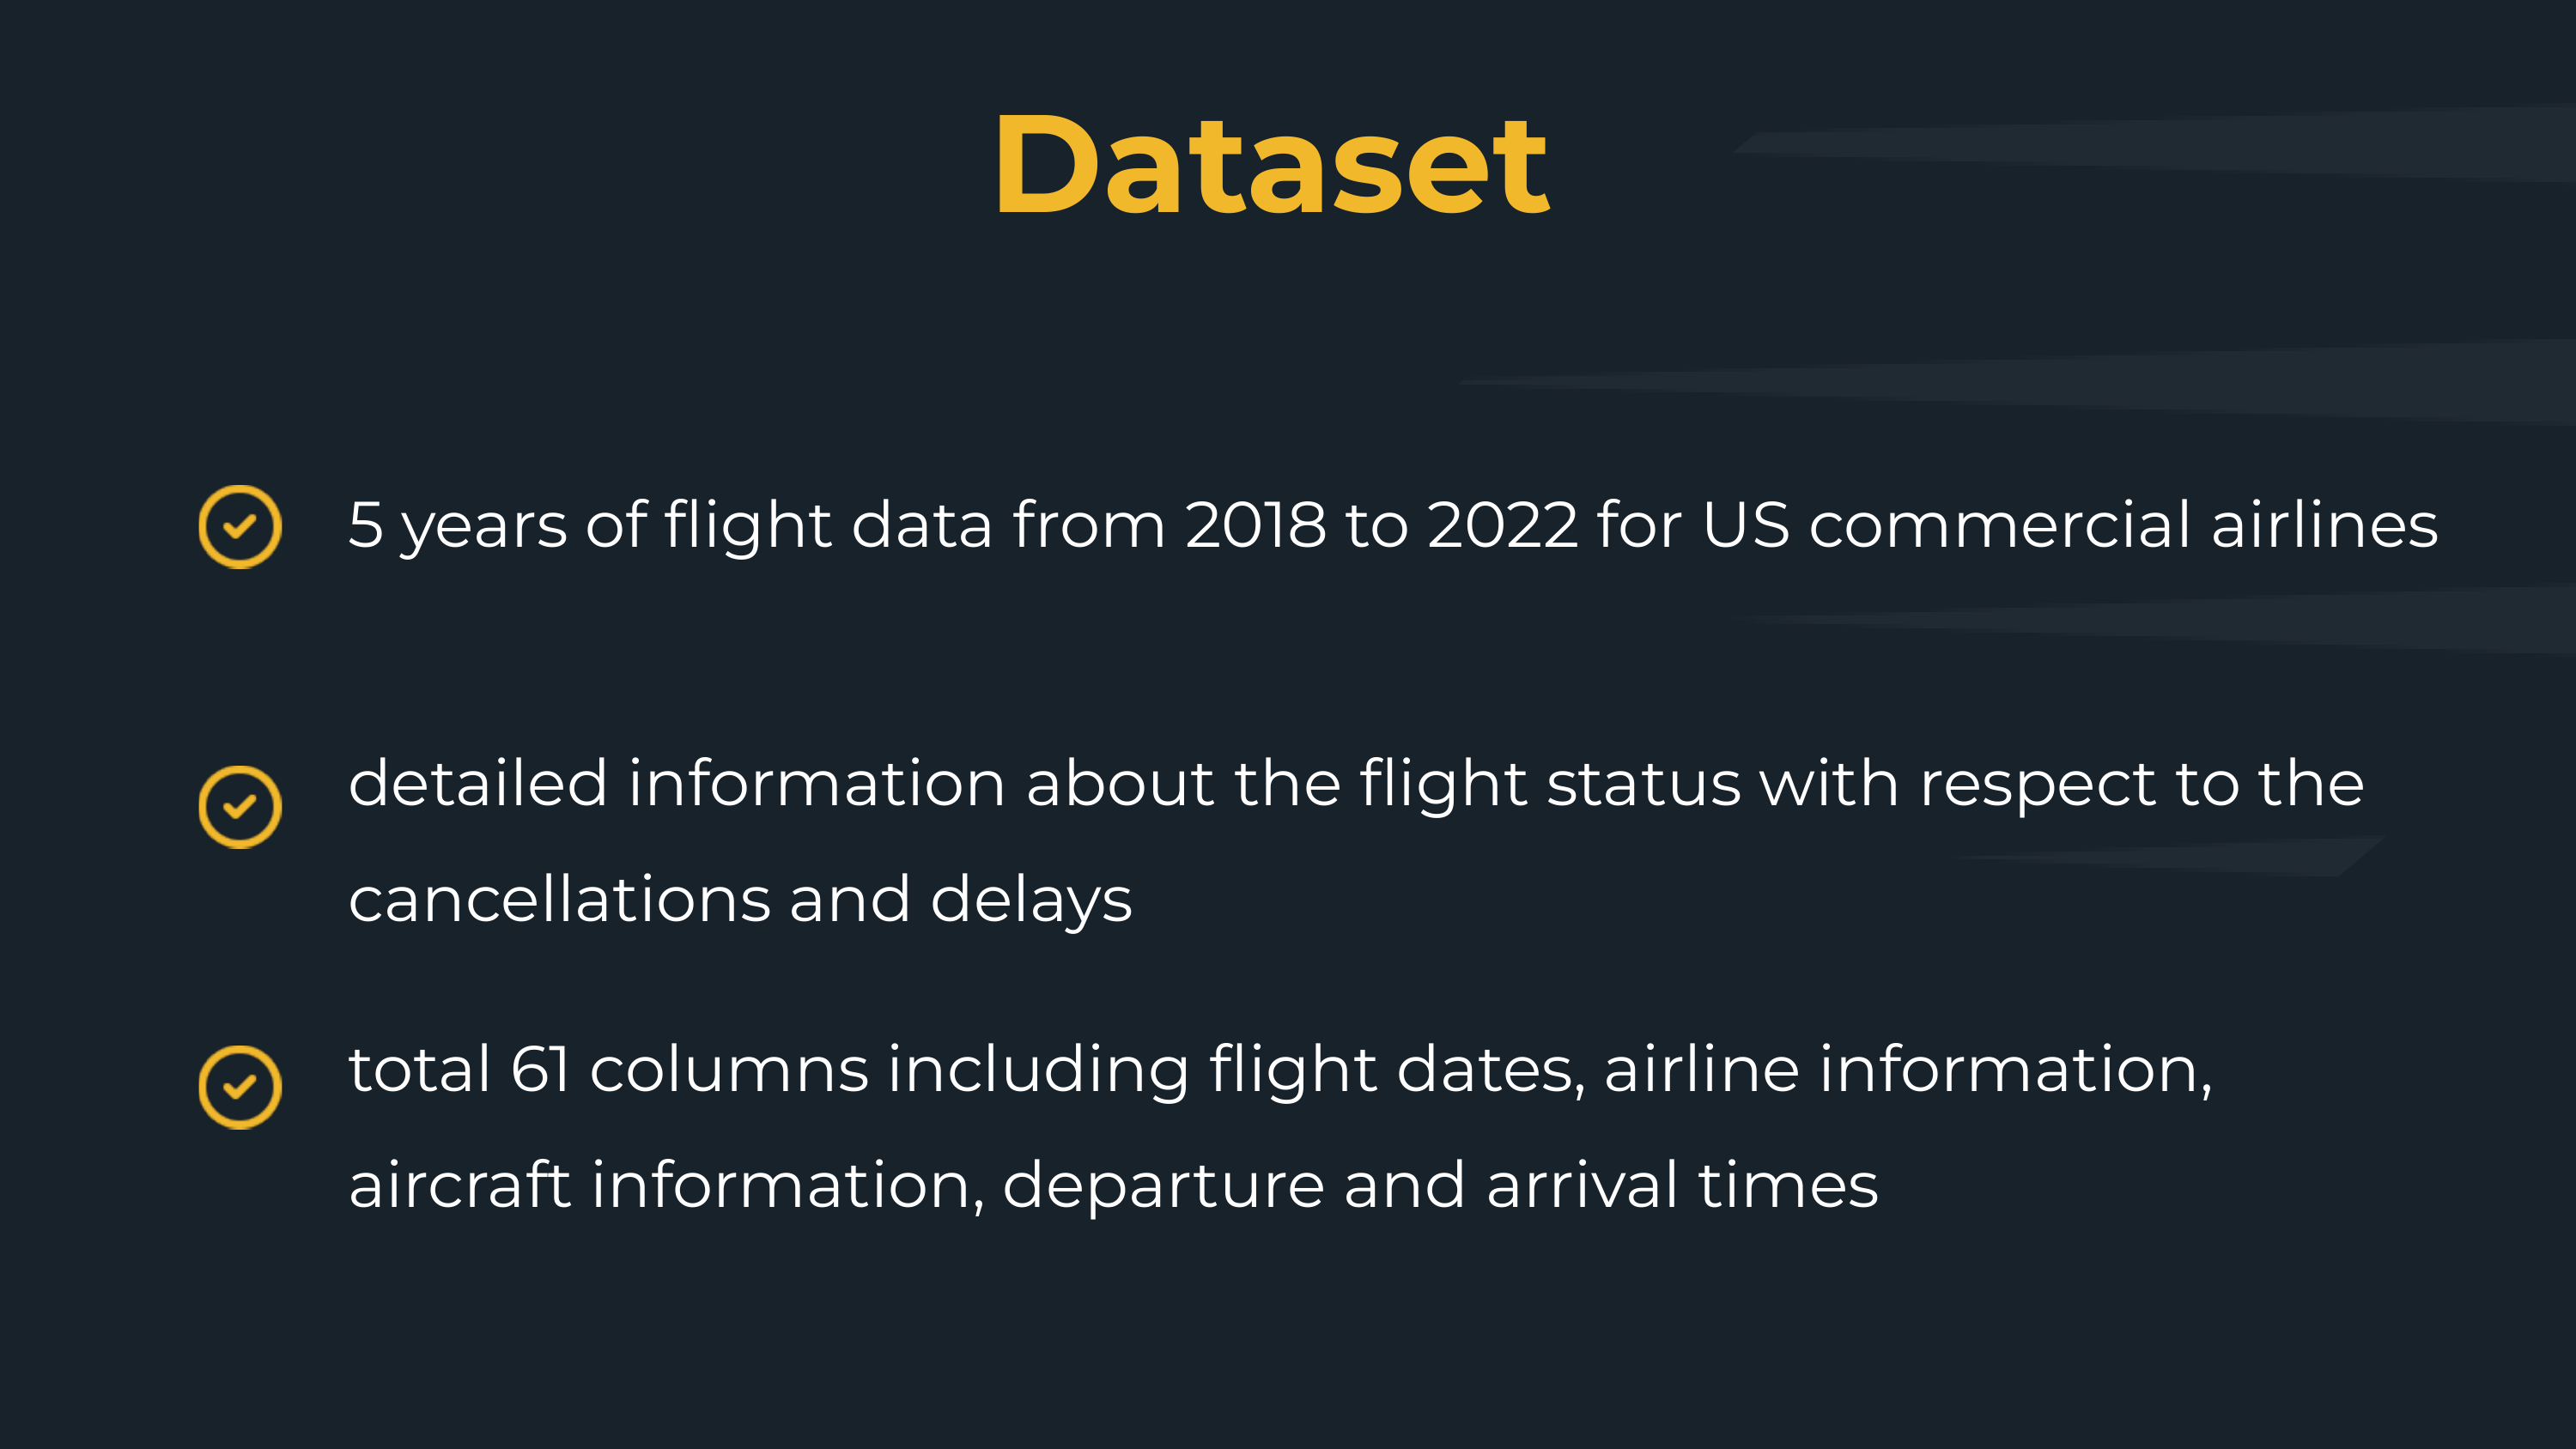

Dataset
5 years of flight data from 2018 to 2022 for US commercial airlines

detailed information about the flight status with respect to the cancellations and delays

total 61 columns including flight dates, airline information, aircraft information, departure and arrival times